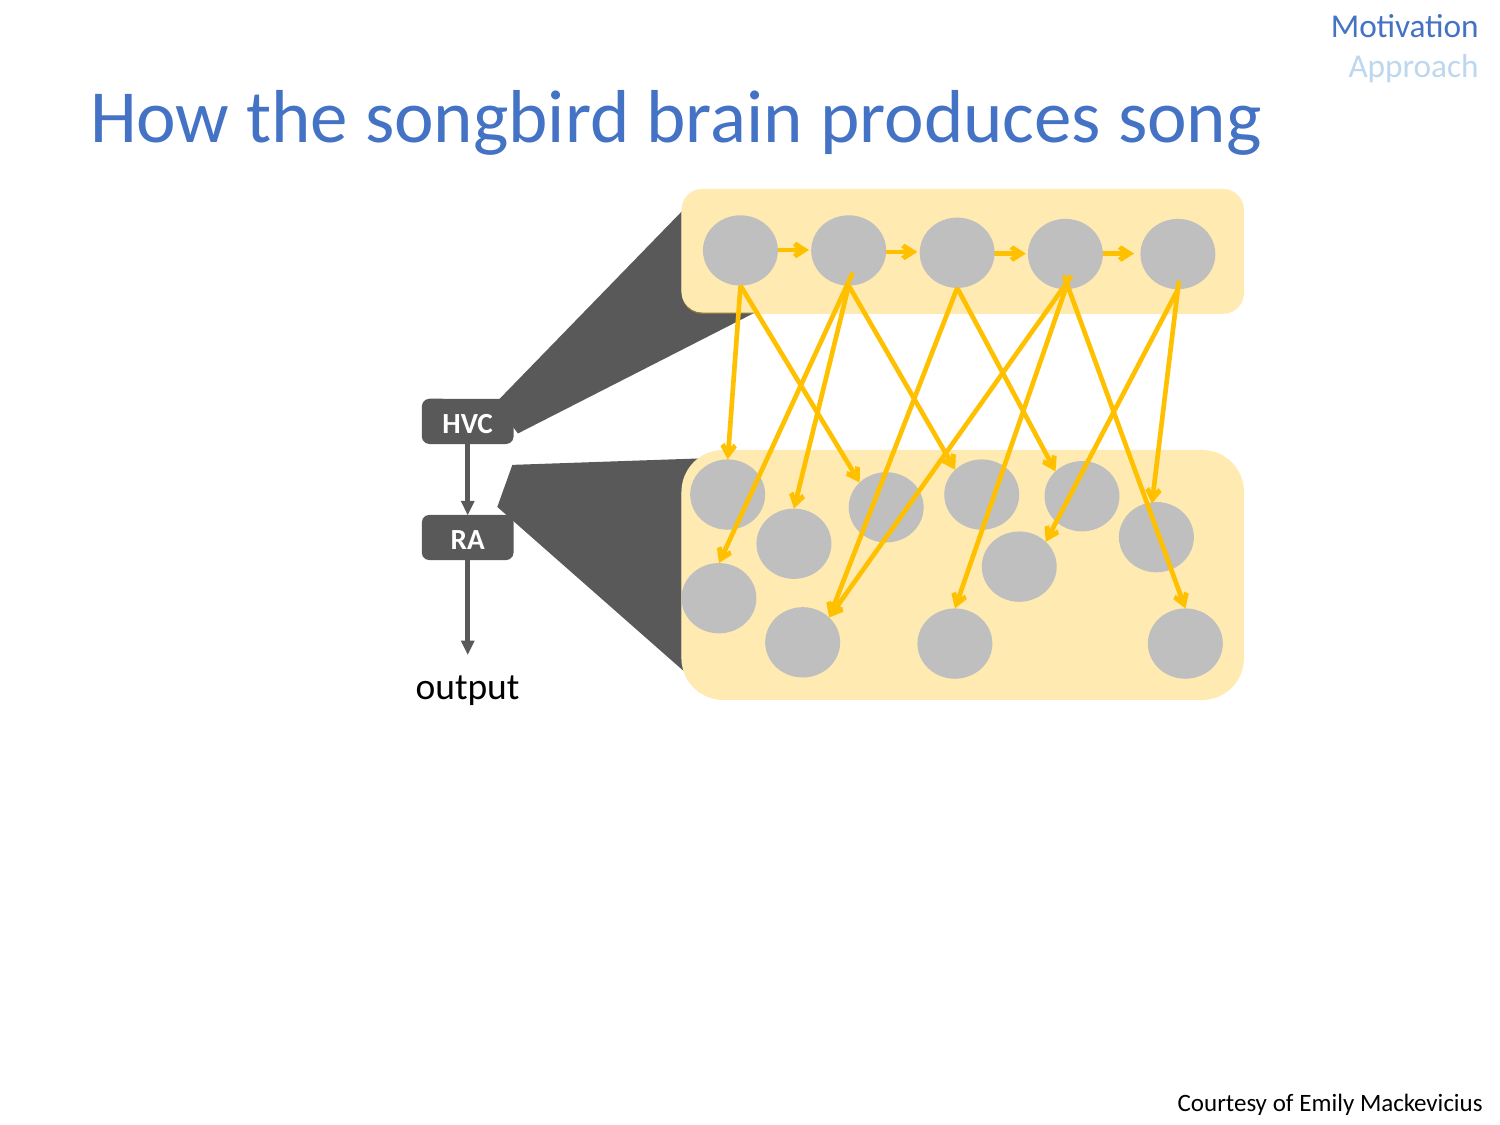

# How the songbird brain produces song

HVC

RA
output
Courtesy of Emily Mackevicius